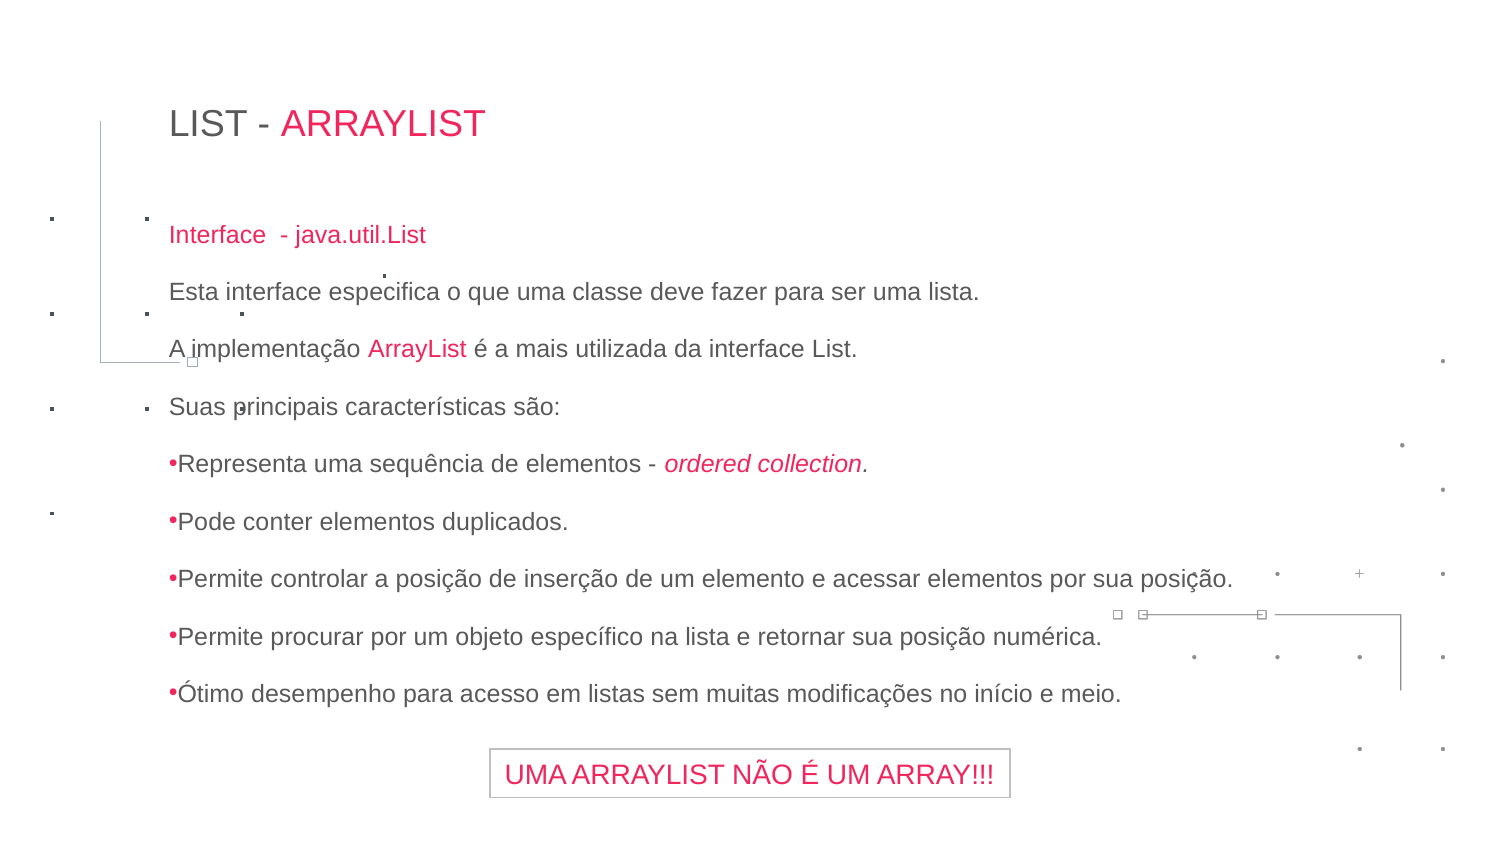

LIST - ARRAYLIST
Interface  - java.util.List
Esta interface especifica o que uma classe deve fazer para ser uma lista.
A implementação ArrayList é a mais utilizada da interface List.
Suas principais características são:
Representa uma sequência de elementos - ordered collection.
Pode conter elementos duplicados.
Permite controlar a posição de inserção de um elemento e acessar elementos por sua posição.
Permite procurar por um objeto específico na lista e retornar sua posição numérica.
Ótimo desempenho para acesso em listas sem muitas modificações no início e meio.

UMA ARRAYLIST NÃO É UM ARRAY!!!